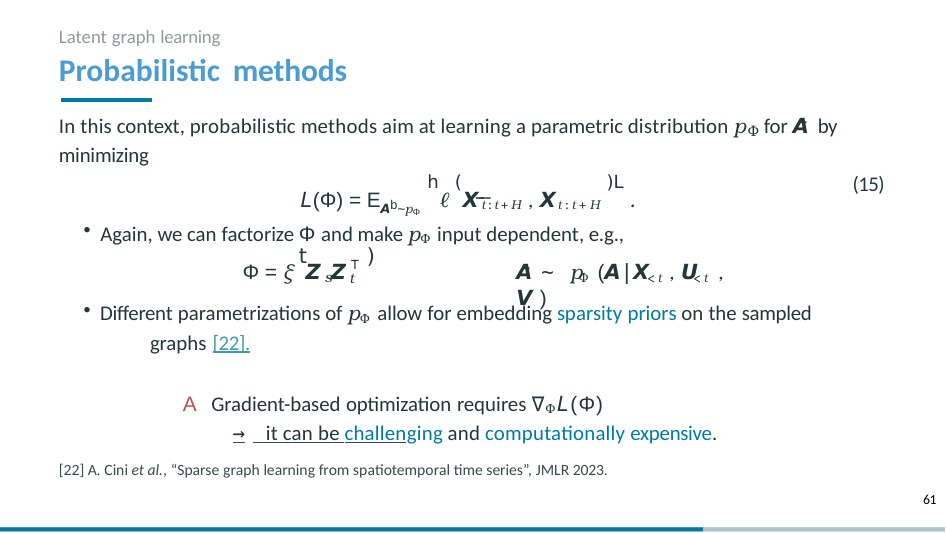

Latent graph learning
# Probabilistic methods

-
In this context, probabilistic methods aim at learning a parametric distribution p  for A by minimizing
Φ
L(Φ) = EAb∼pΦ hℓ (X----t:t+H , Xt:t+H )L .
(15)
Again, we can factorize Φ and make pΦ input dependent, e.g.,
t	)
-
⊤
t	Φ	<t	<t
Φ = ξ Z Z
A ∼ p (A|X  , U  , V )
s
Different parametrizations of pΦ allow for embedding sparsity priors on the sampled 	graphs [22].

A Gradient-based optimization requires ∇ΦL(Φ)
	→ it can be challenging and computationally expensive.
[22] A. Cini et al., “Sparse graph learning from spatiotemporal time series”, JMLR 2023.
61